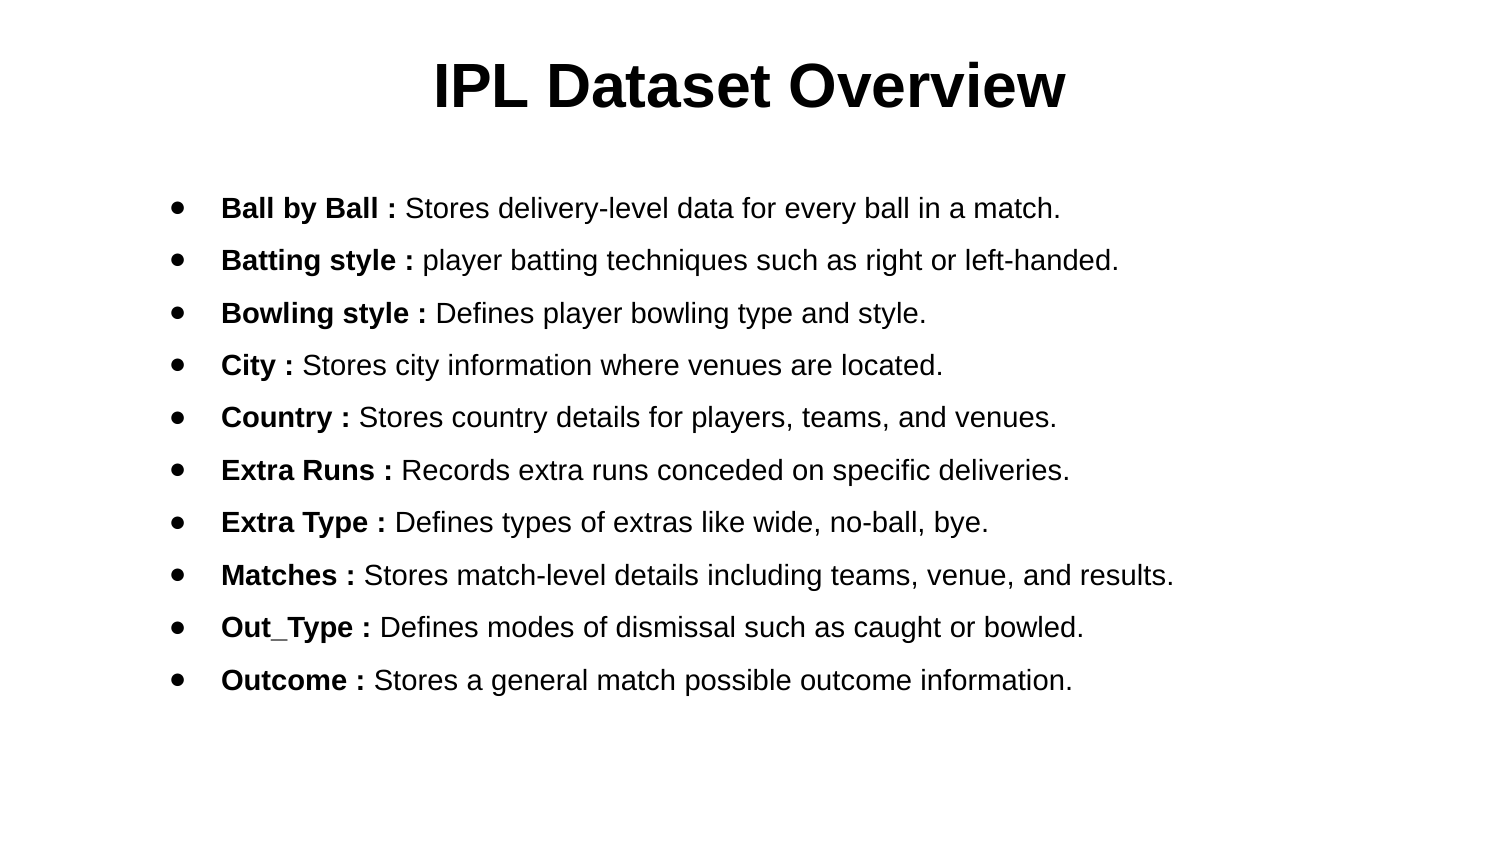

IPL Dataset Overview
Ball by Ball : Stores delivery-level data for every ball in a match.
Batting style : player batting techniques such as right or left-handed.
Bowling style : Defines player bowling type and style.
City : Stores city information where venues are located.
Country : Stores country details for players, teams, and venues.
Extra Runs : Records extra runs conceded on specific deliveries.
Extra Type : Defines types of extras like wide, no-ball, bye.
Matches : Stores match-level details including teams, venue, and results.
Out_Type : Defines modes of dismissal such as caught or bowled.
Outcome : Stores a general match possible outcome information.